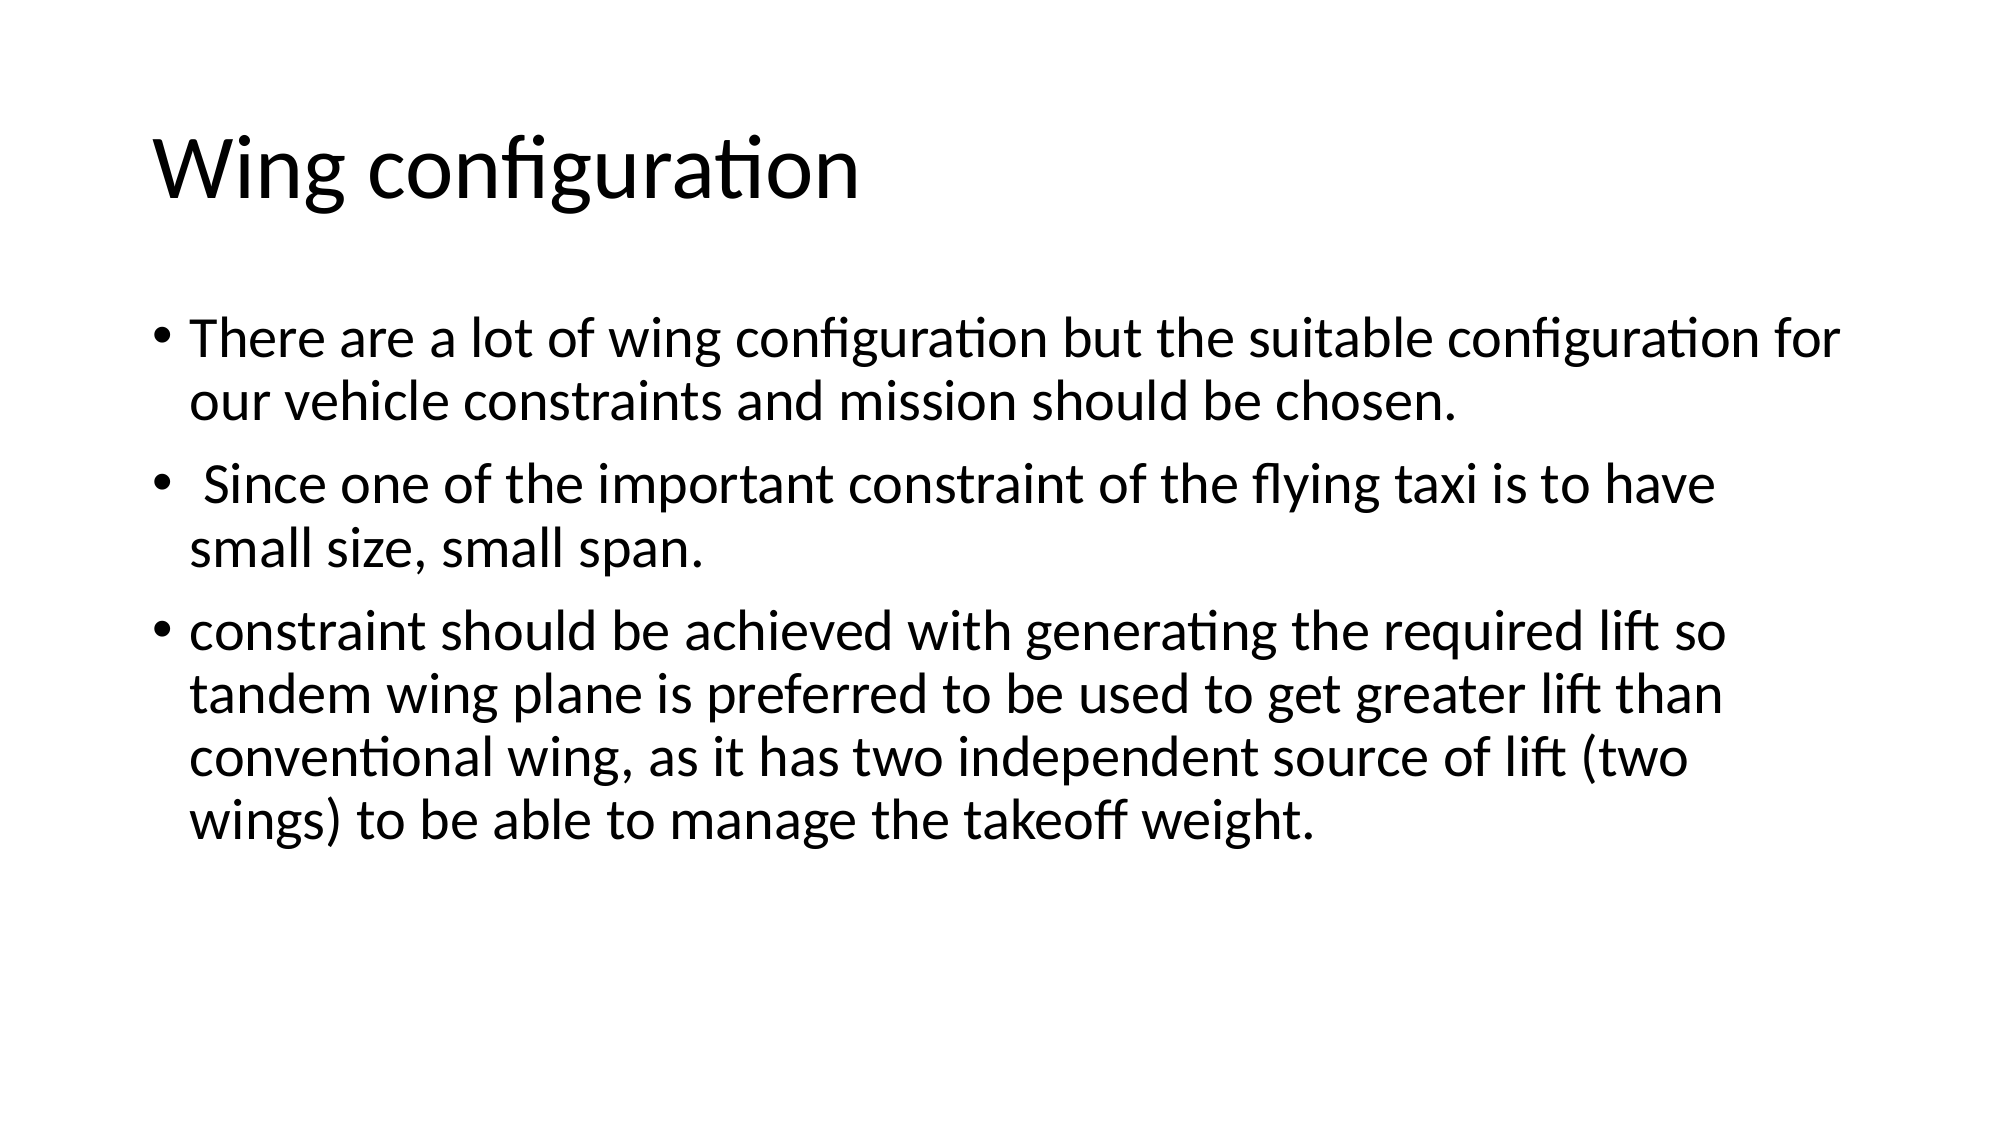

# Wing configuration
There are a lot of wing configuration but the suitable configuration for our vehicle constraints and mission should be chosen.
 Since one of the important constraint of the flying taxi is to have small size, small span.
constraint should be achieved with generating the required lift so tandem wing plane is preferred to be used to get greater lift than conventional wing, as it has two independent source of lift (two wings) to be able to manage the takeoff weight.